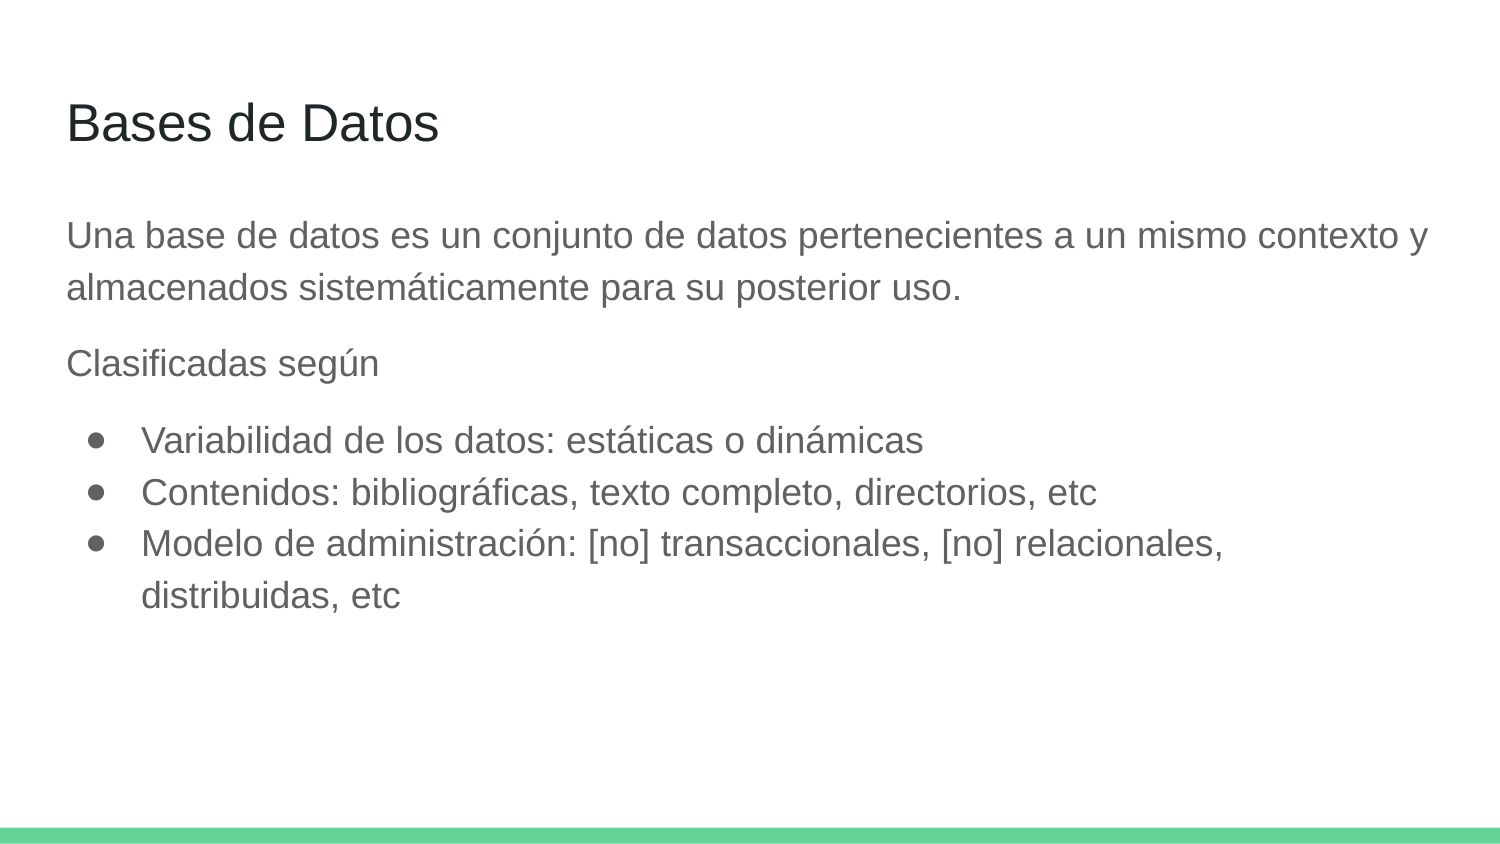

# Bases de Datos
Una base de datos es un conjunto de datos pertenecientes a un mismo contexto y almacenados sistemáticamente para su posterior uso.
Clasificadas según
Variabilidad de los datos: estáticas o dinámicas
Contenidos: bibliográficas, texto completo, directorios, etc
Modelo de administración: [no] transaccionales, [no] relacionales, distribuidas, etc